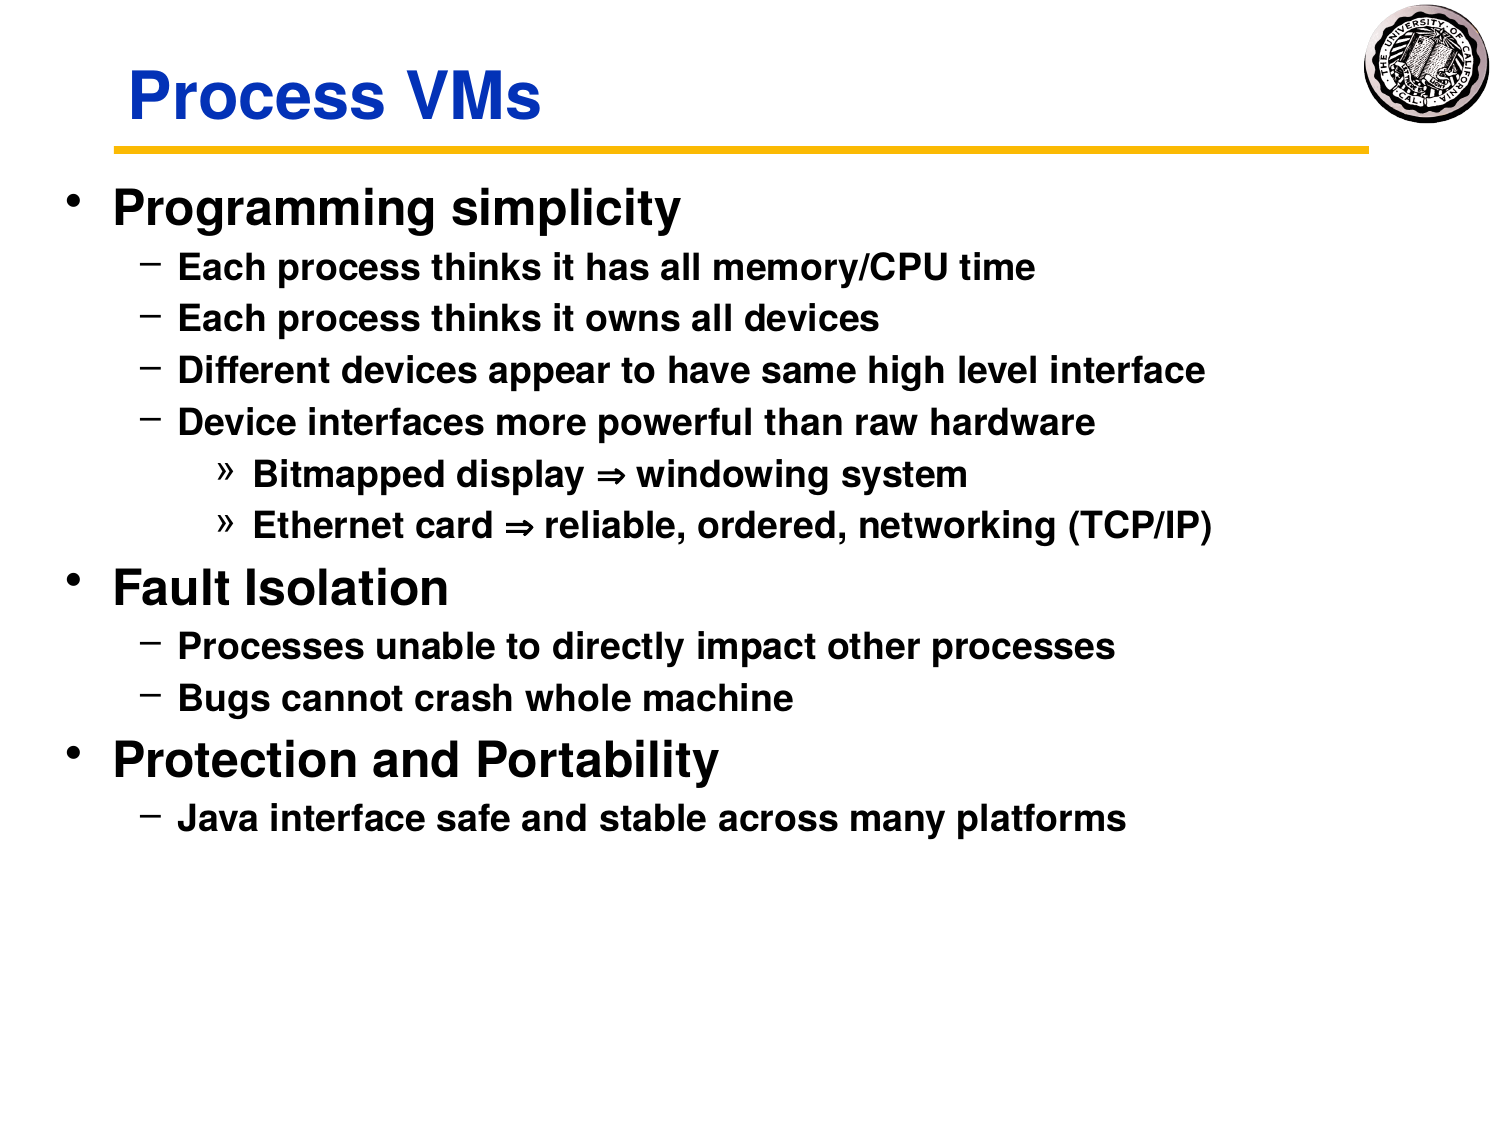

# Process VMs
Programming simplicity
Each process thinks it has all memory/CPU time
Each process thinks it owns all devices
Different devices appear to have same high level interface
Device interfaces more powerful than raw hardware
Bitmapped display ⇒ windowing system
Ethernet card ⇒ reliable, ordered, networking (TCP/IP)
Fault Isolation
Processes unable to directly impact other processes
Bugs cannot crash whole machine
Protection and Portability
Java interface safe and stable across many platforms